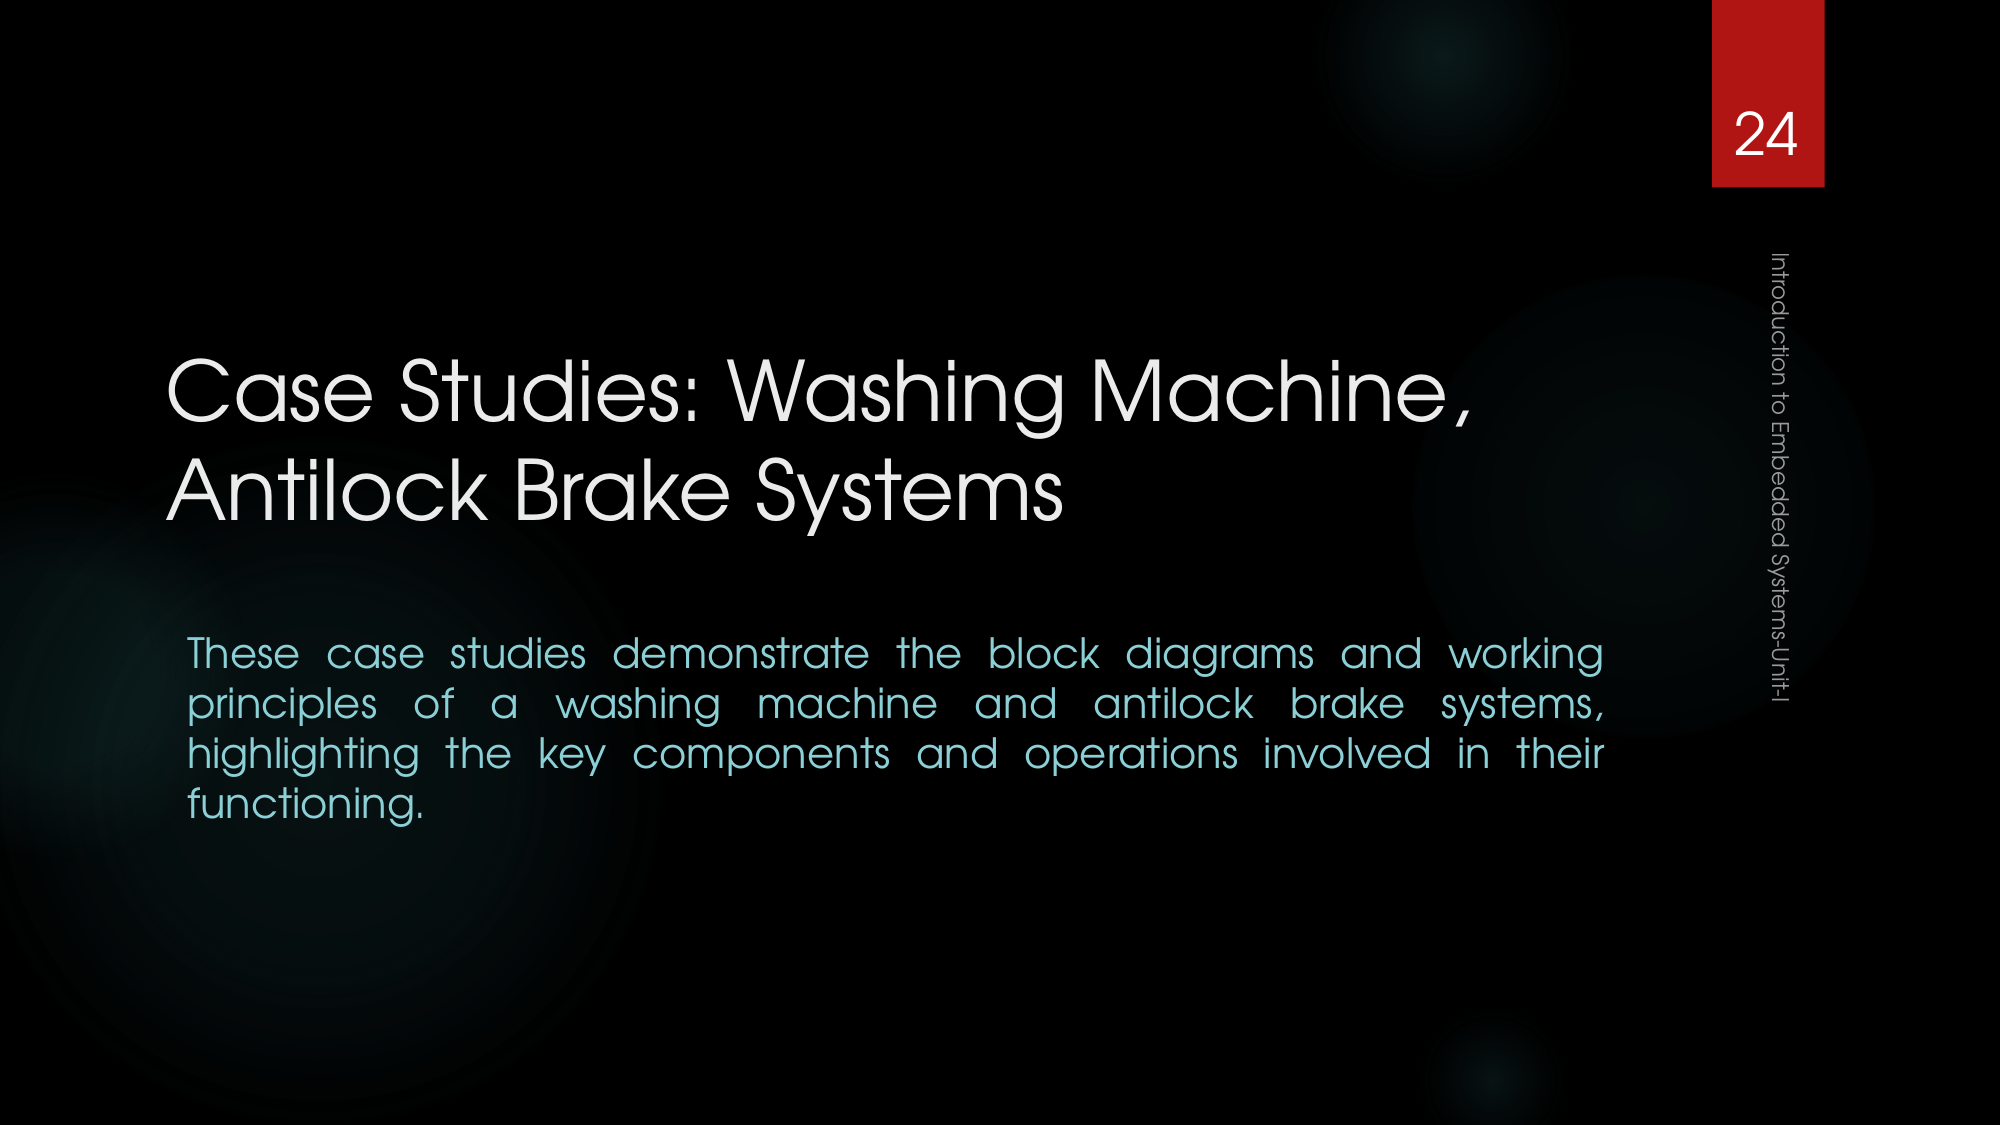

24
# Case Studies: Washing Machine, Antilock Brake Systems
Introduction to Embedded Systems-Unit-I
These case studies demonstrate the block diagrams and working principles of a washing machine and antilock brake systems, highlighting the key components and operations involved in their functioning.